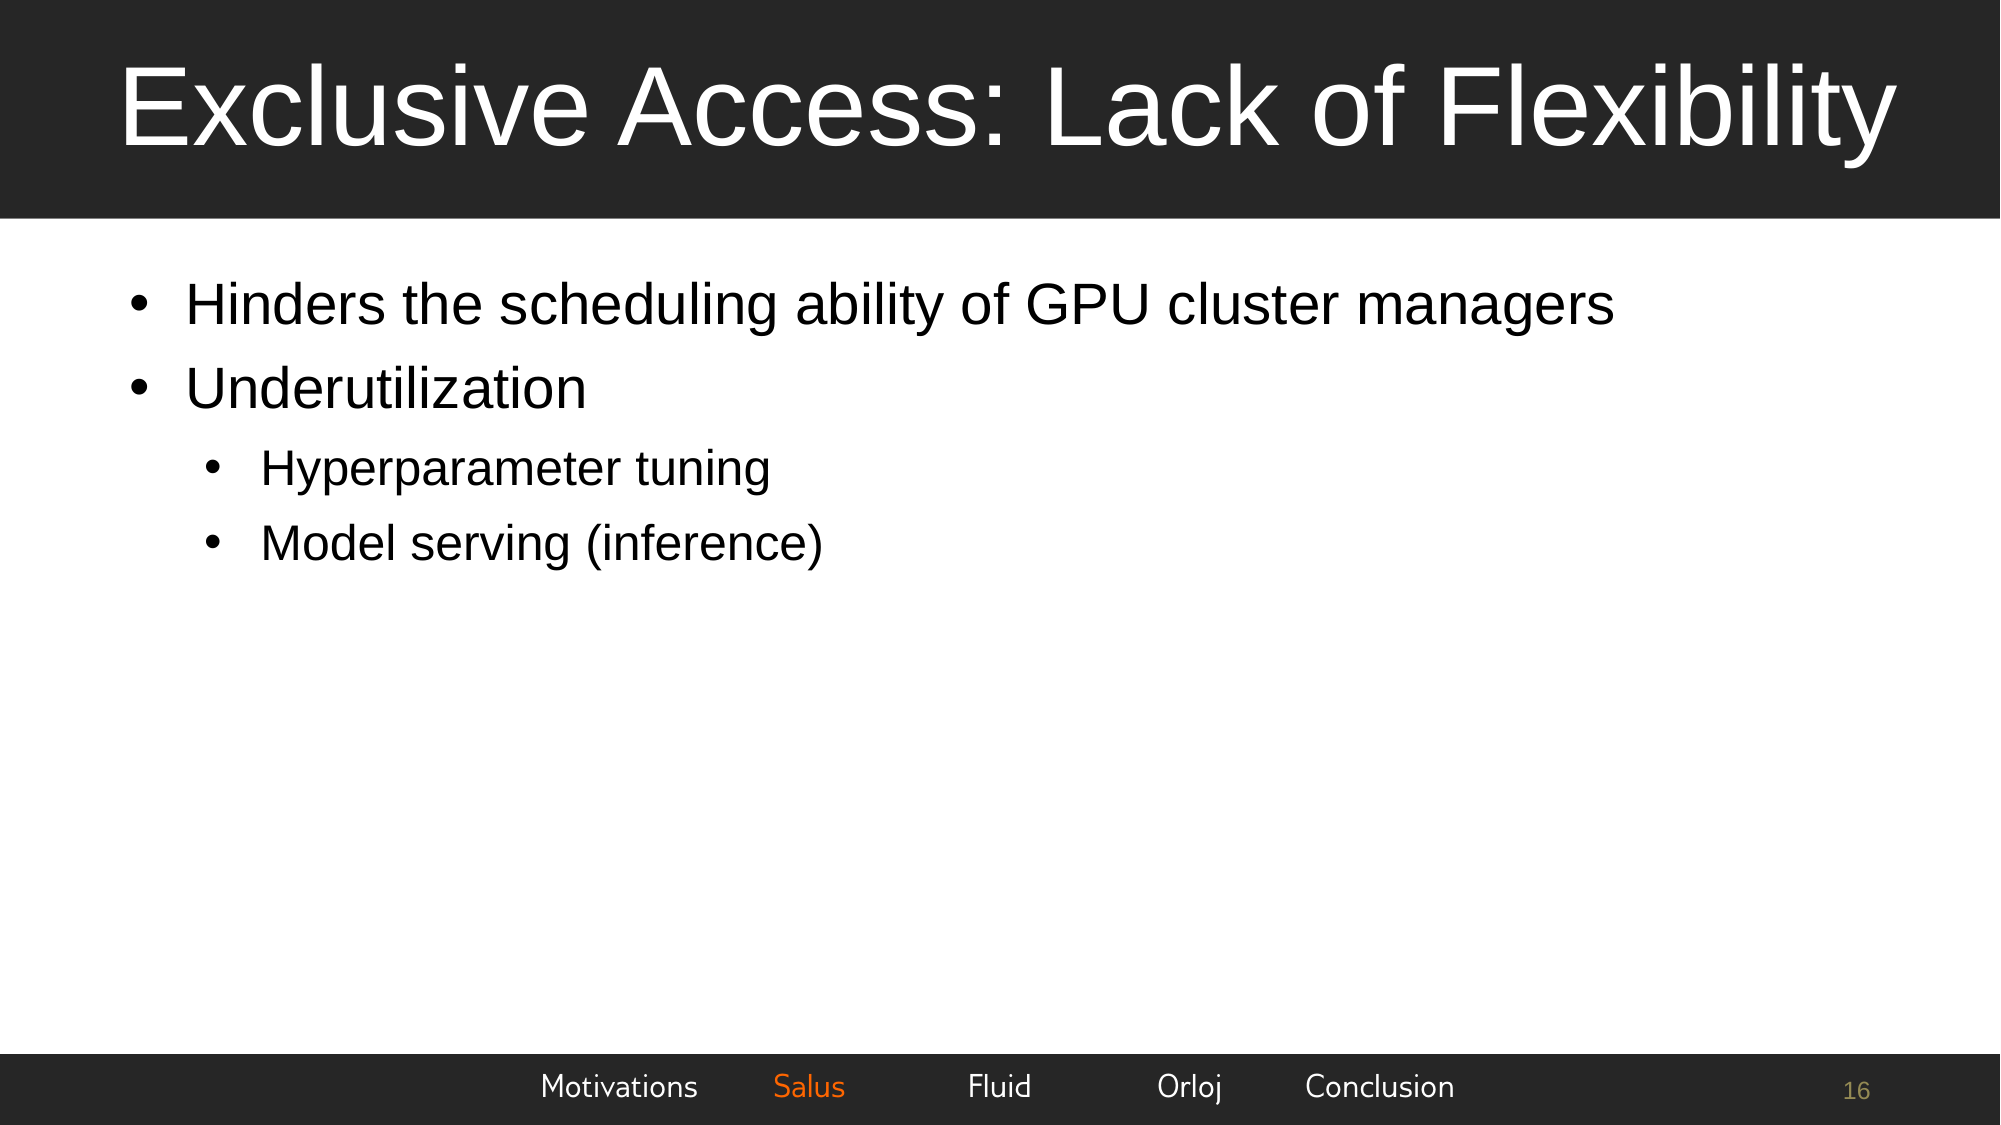

# Exclusive Access: Lack of Flexibility
Hinders the scheduling ability of GPU cluster managers
Underutilization
Hyperparameter tuning
Model serving (inference)

| Motivations | Salus | Fluid | Orloj | Conclusion |
| --- | --- | --- | --- | --- |
16